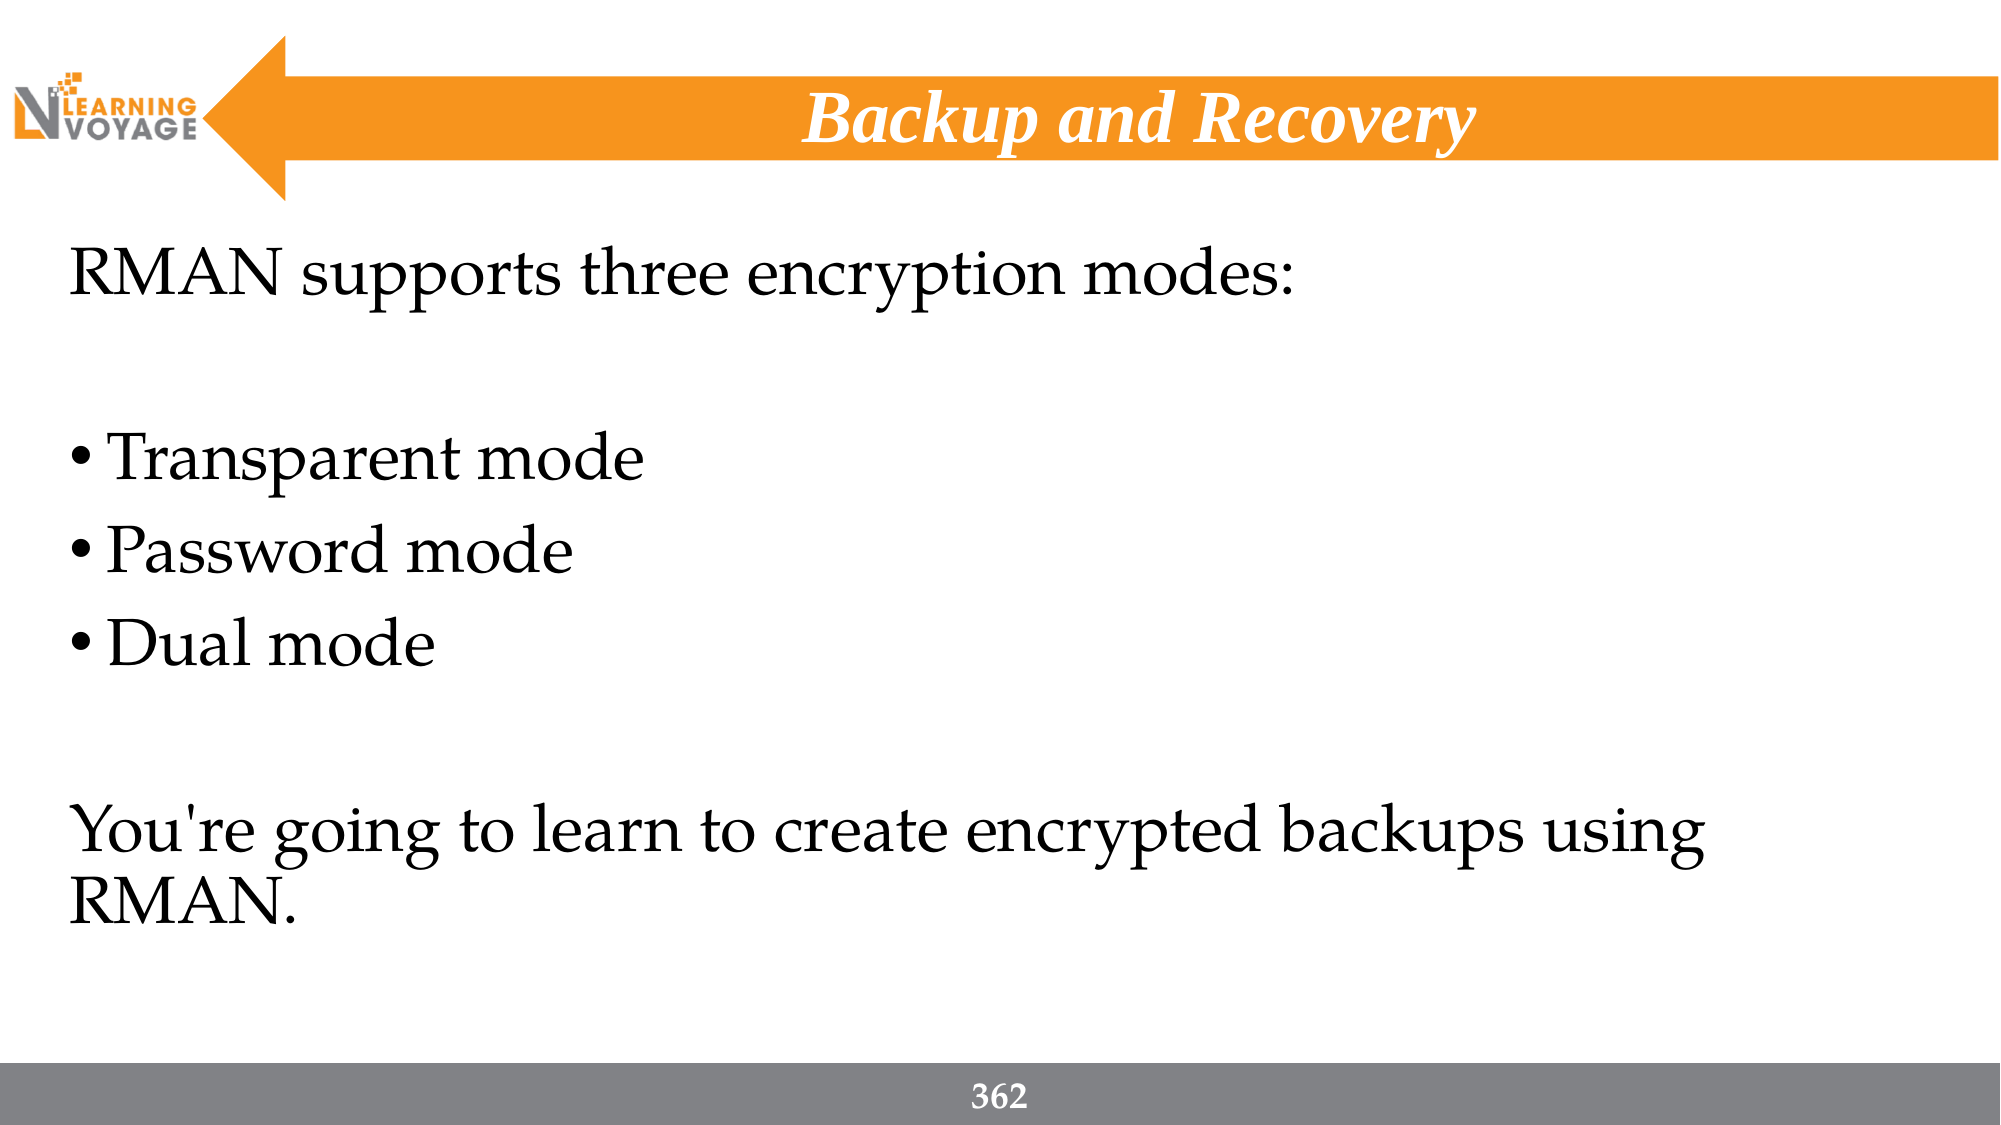

# Backup and Recovery
RMAN supports three encryption modes:

Transparent mode
Password mode
Dual mode

You're going to learn to create encrypted backups using RMAN.

362